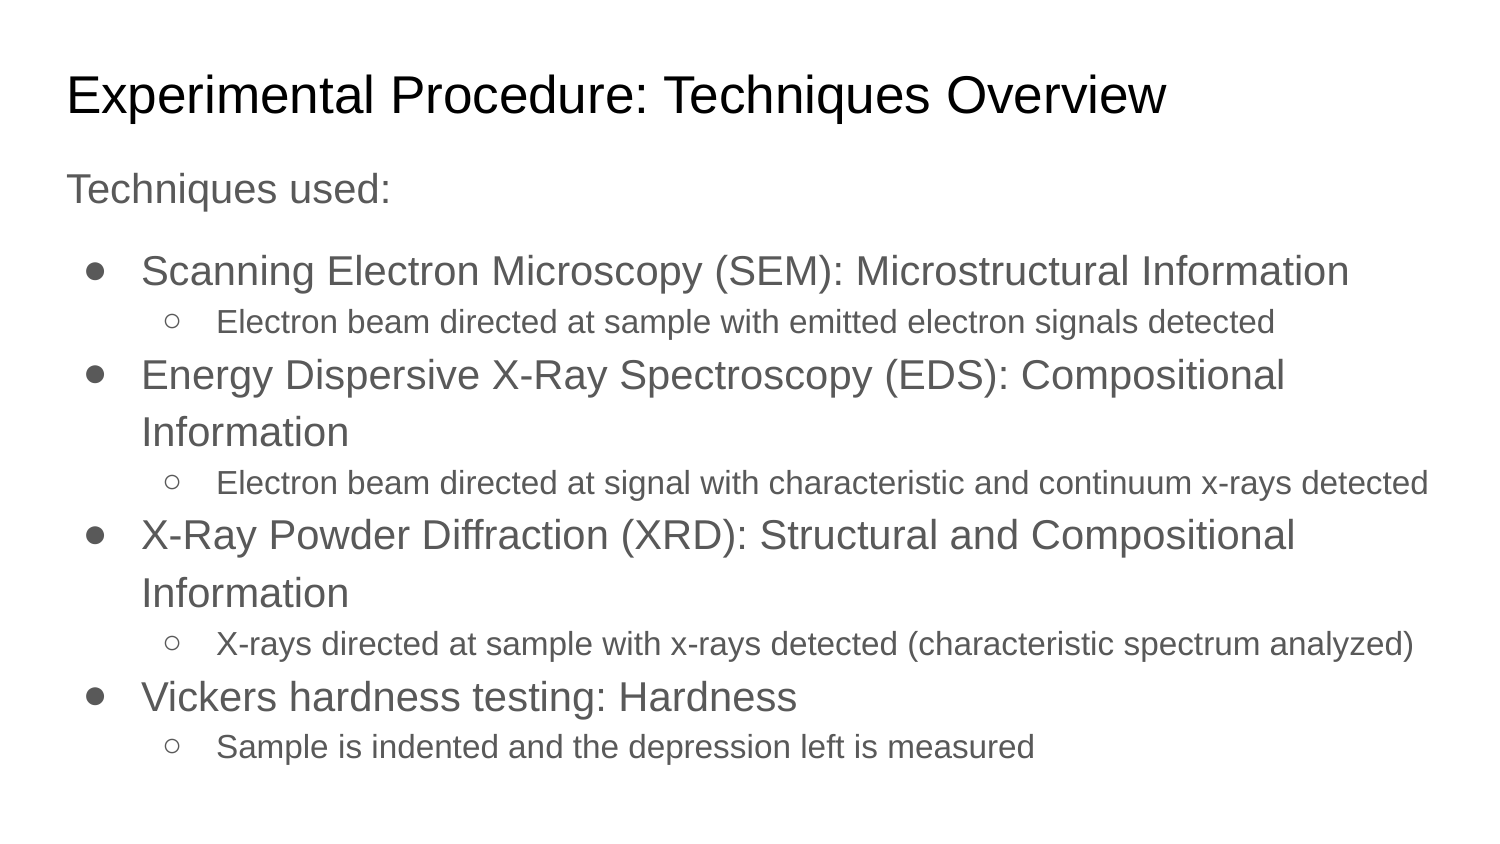

# Experimental Procedure: Techniques Overview
Techniques used:
Scanning Electron Microscopy (SEM): Microstructural Information
Electron beam directed at sample with emitted electron signals detected
Energy Dispersive X-Ray Spectroscopy (EDS): Compositional Information
Electron beam directed at signal with characteristic and continuum x-rays detected
X-Ray Powder Diffraction (XRD): Structural and Compositional Information
X-rays directed at sample with x-rays detected (characteristic spectrum analyzed)
Vickers hardness testing: Hardness
Sample is indented and the depression left is measured